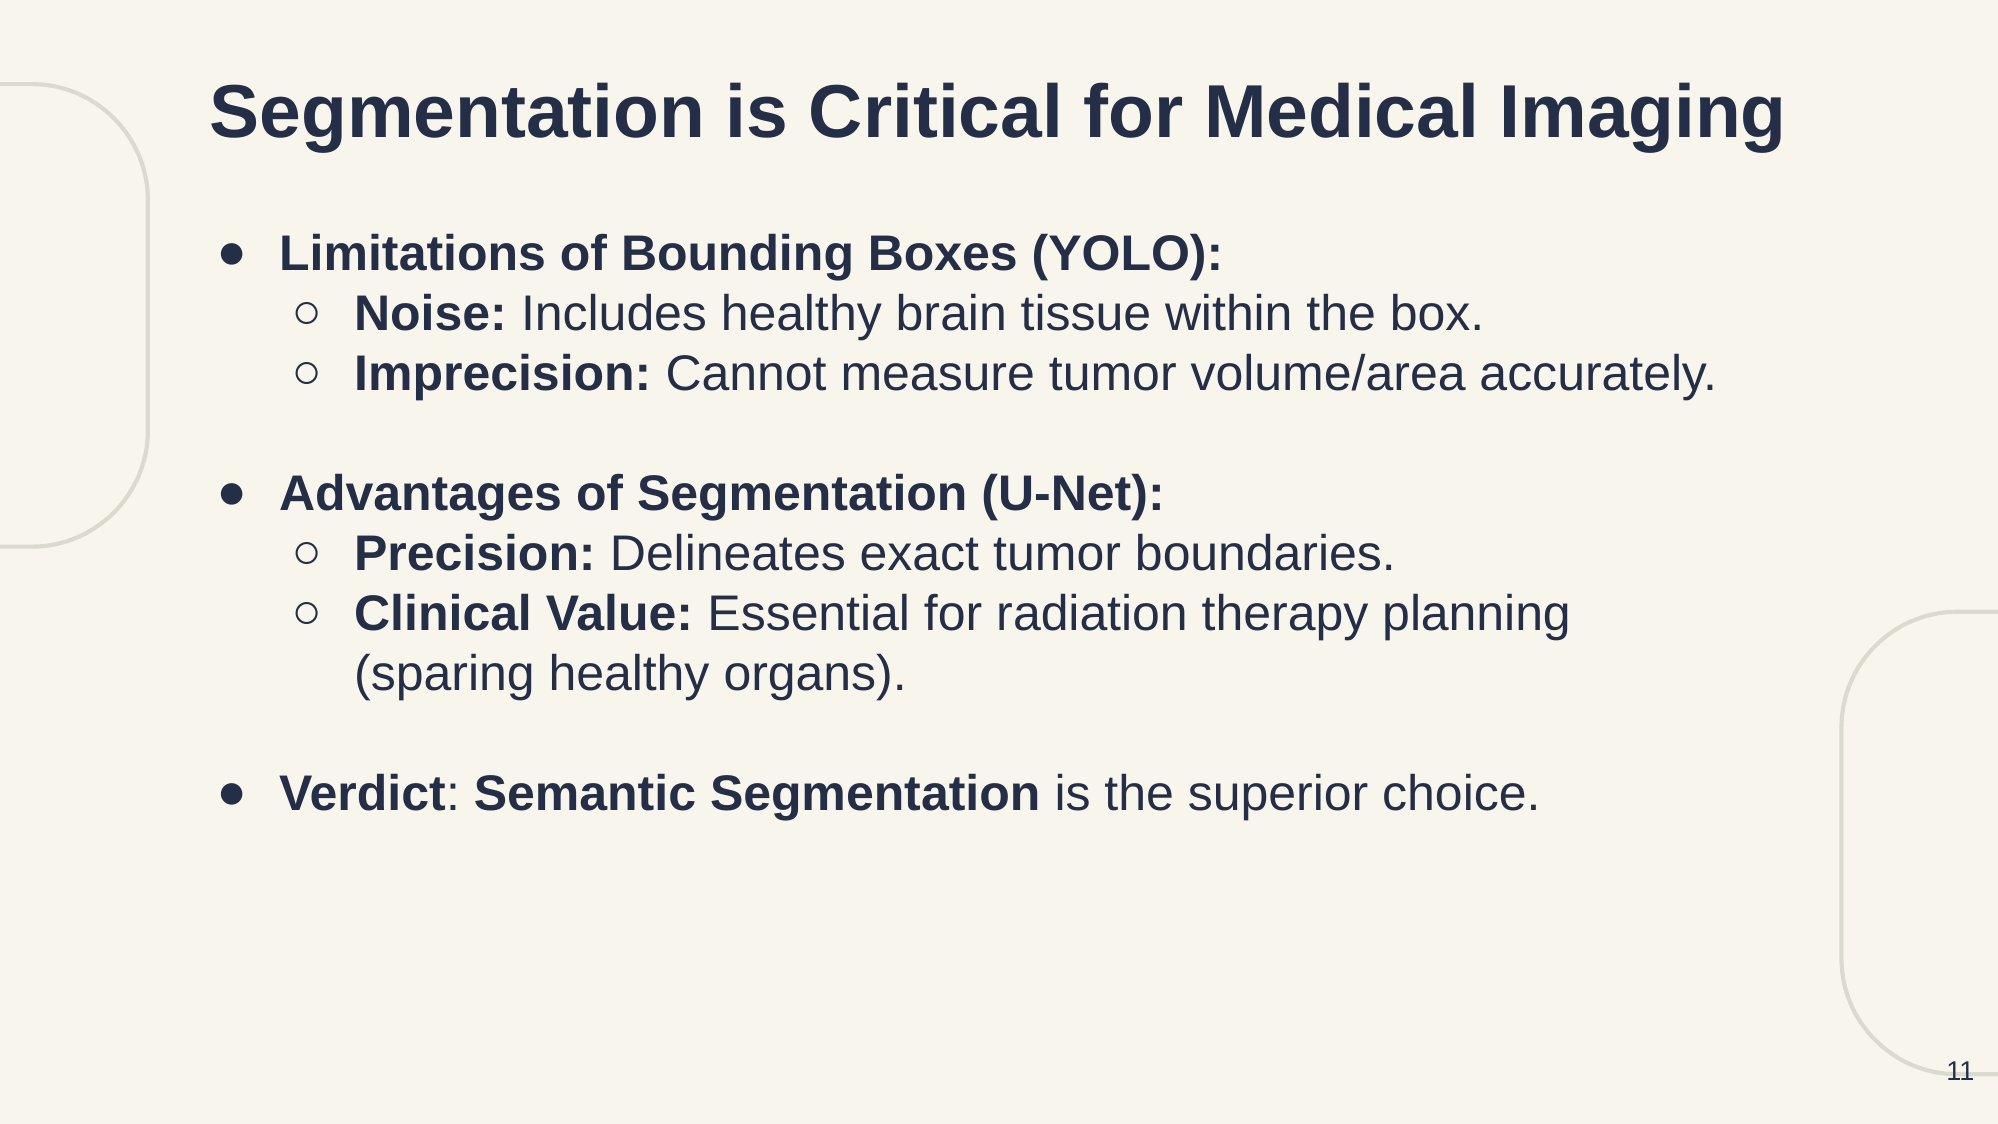

# Segmentation is Critical for Medical Imaging

Limitations of Bounding Boxes (YOLO):
Noise: Includes healthy brain tissue within the box.
Imprecision: Cannot measure tumor volume/area accurately.

Advantages of Segmentation (U-Net):
Precision: Delineates exact tumor boundaries.
Clinical Value: Essential for radiation therapy planning (sparing healthy organs).

Verdict: Semantic Segmentation is the superior choice.
11